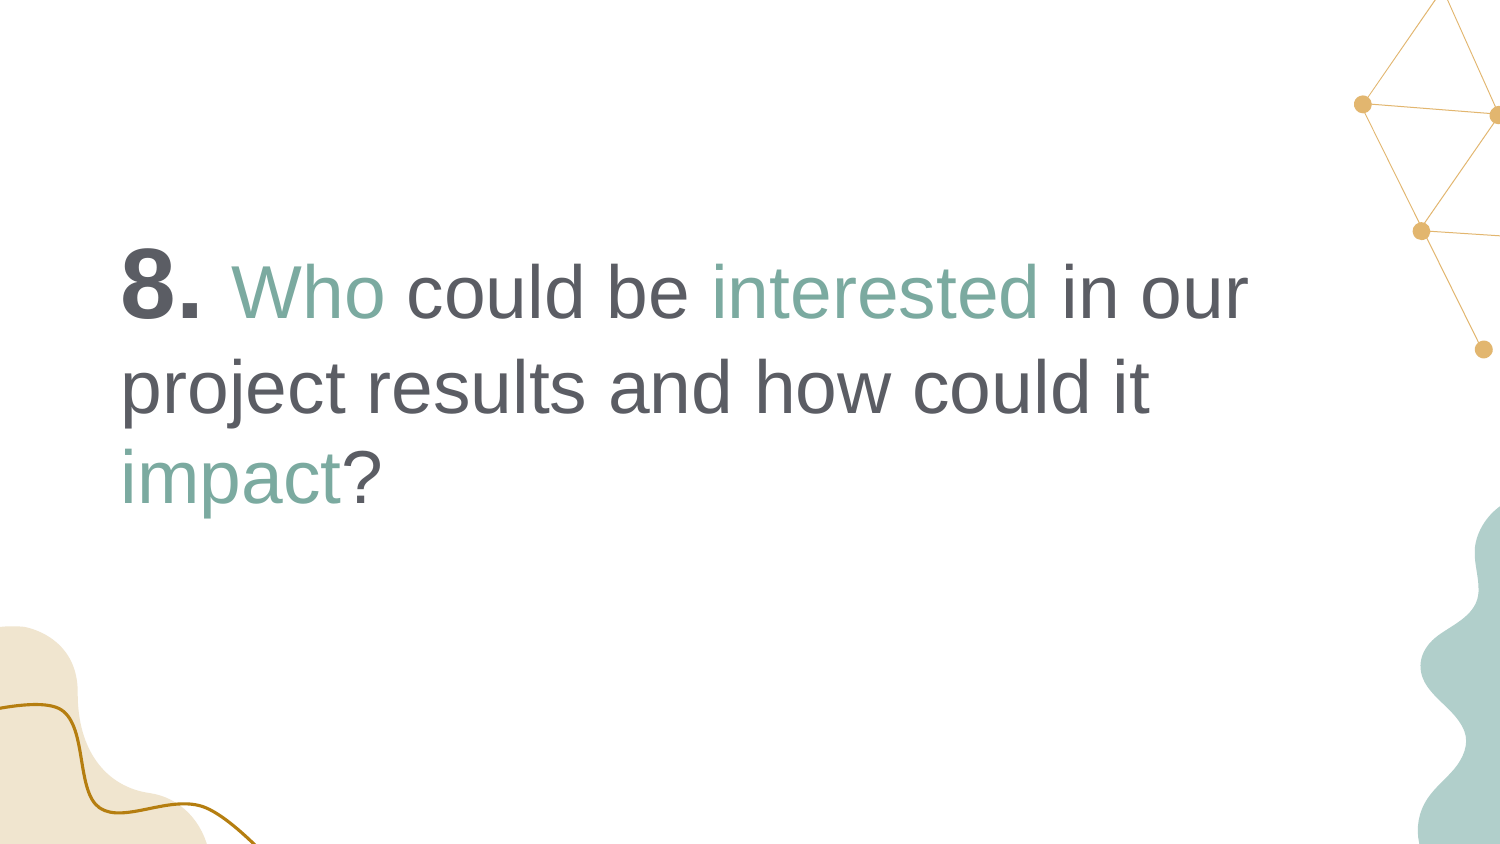

# 8. Who could be interested in our project results and how could it impact?